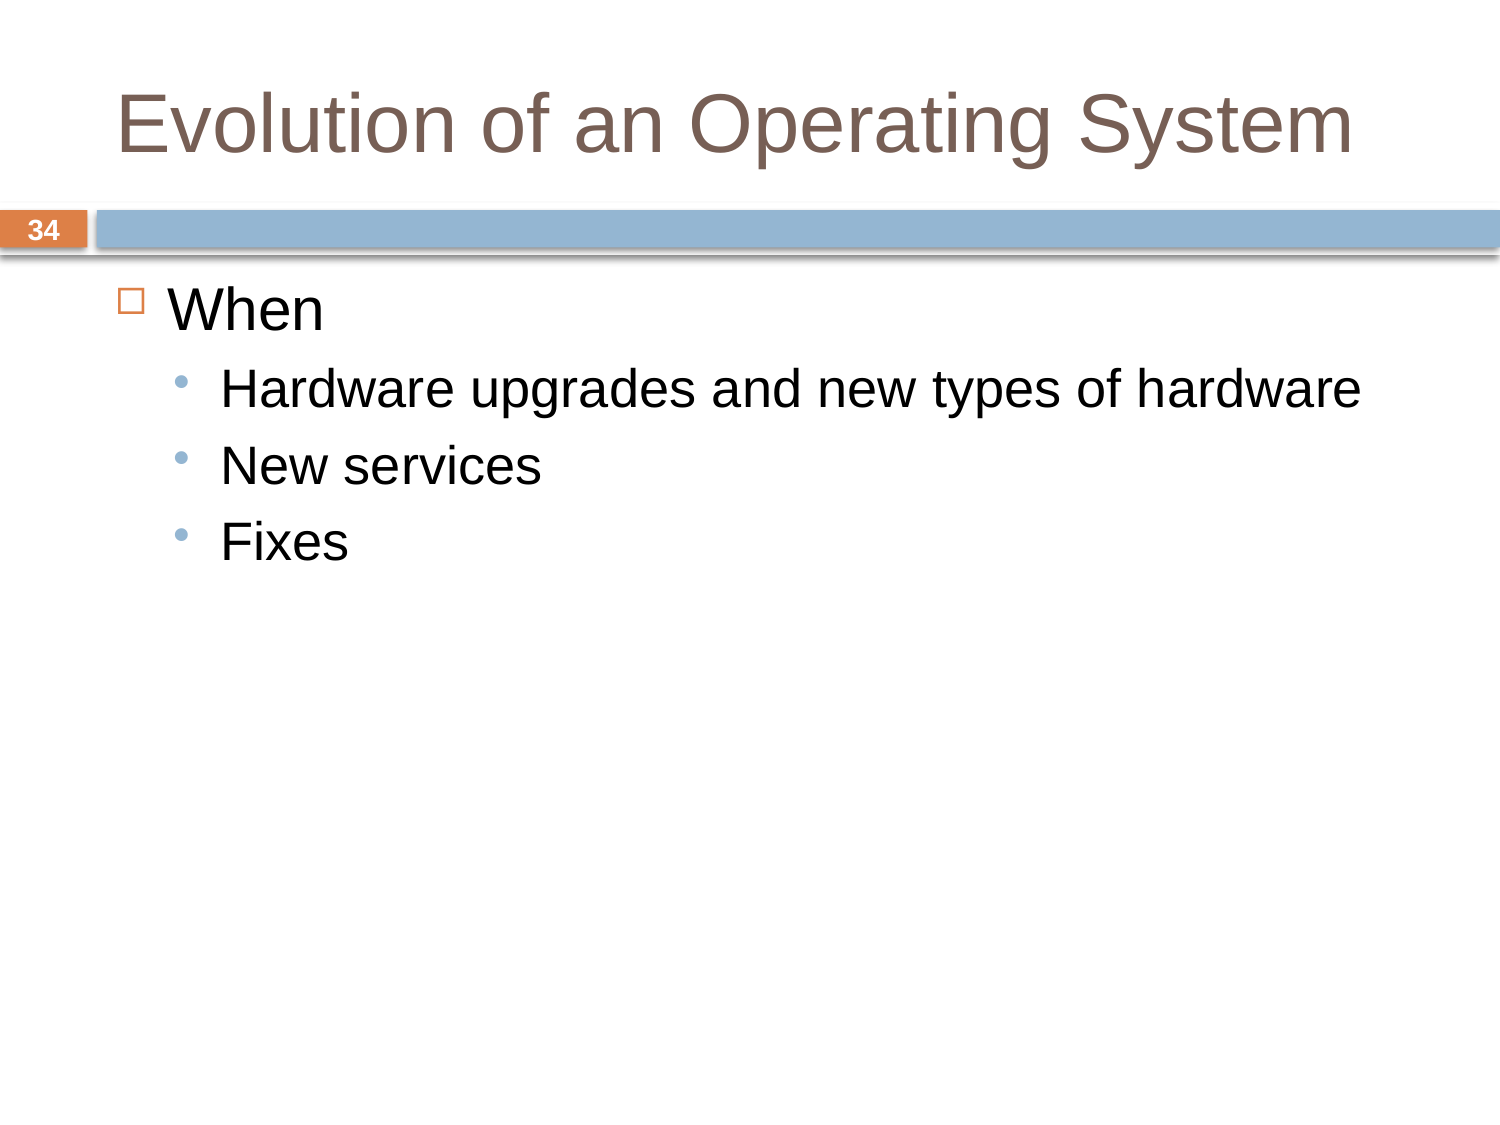

# Evolution of an Operating System
34
When
Hardware upgrades and new types of hardware
New services
Fixes